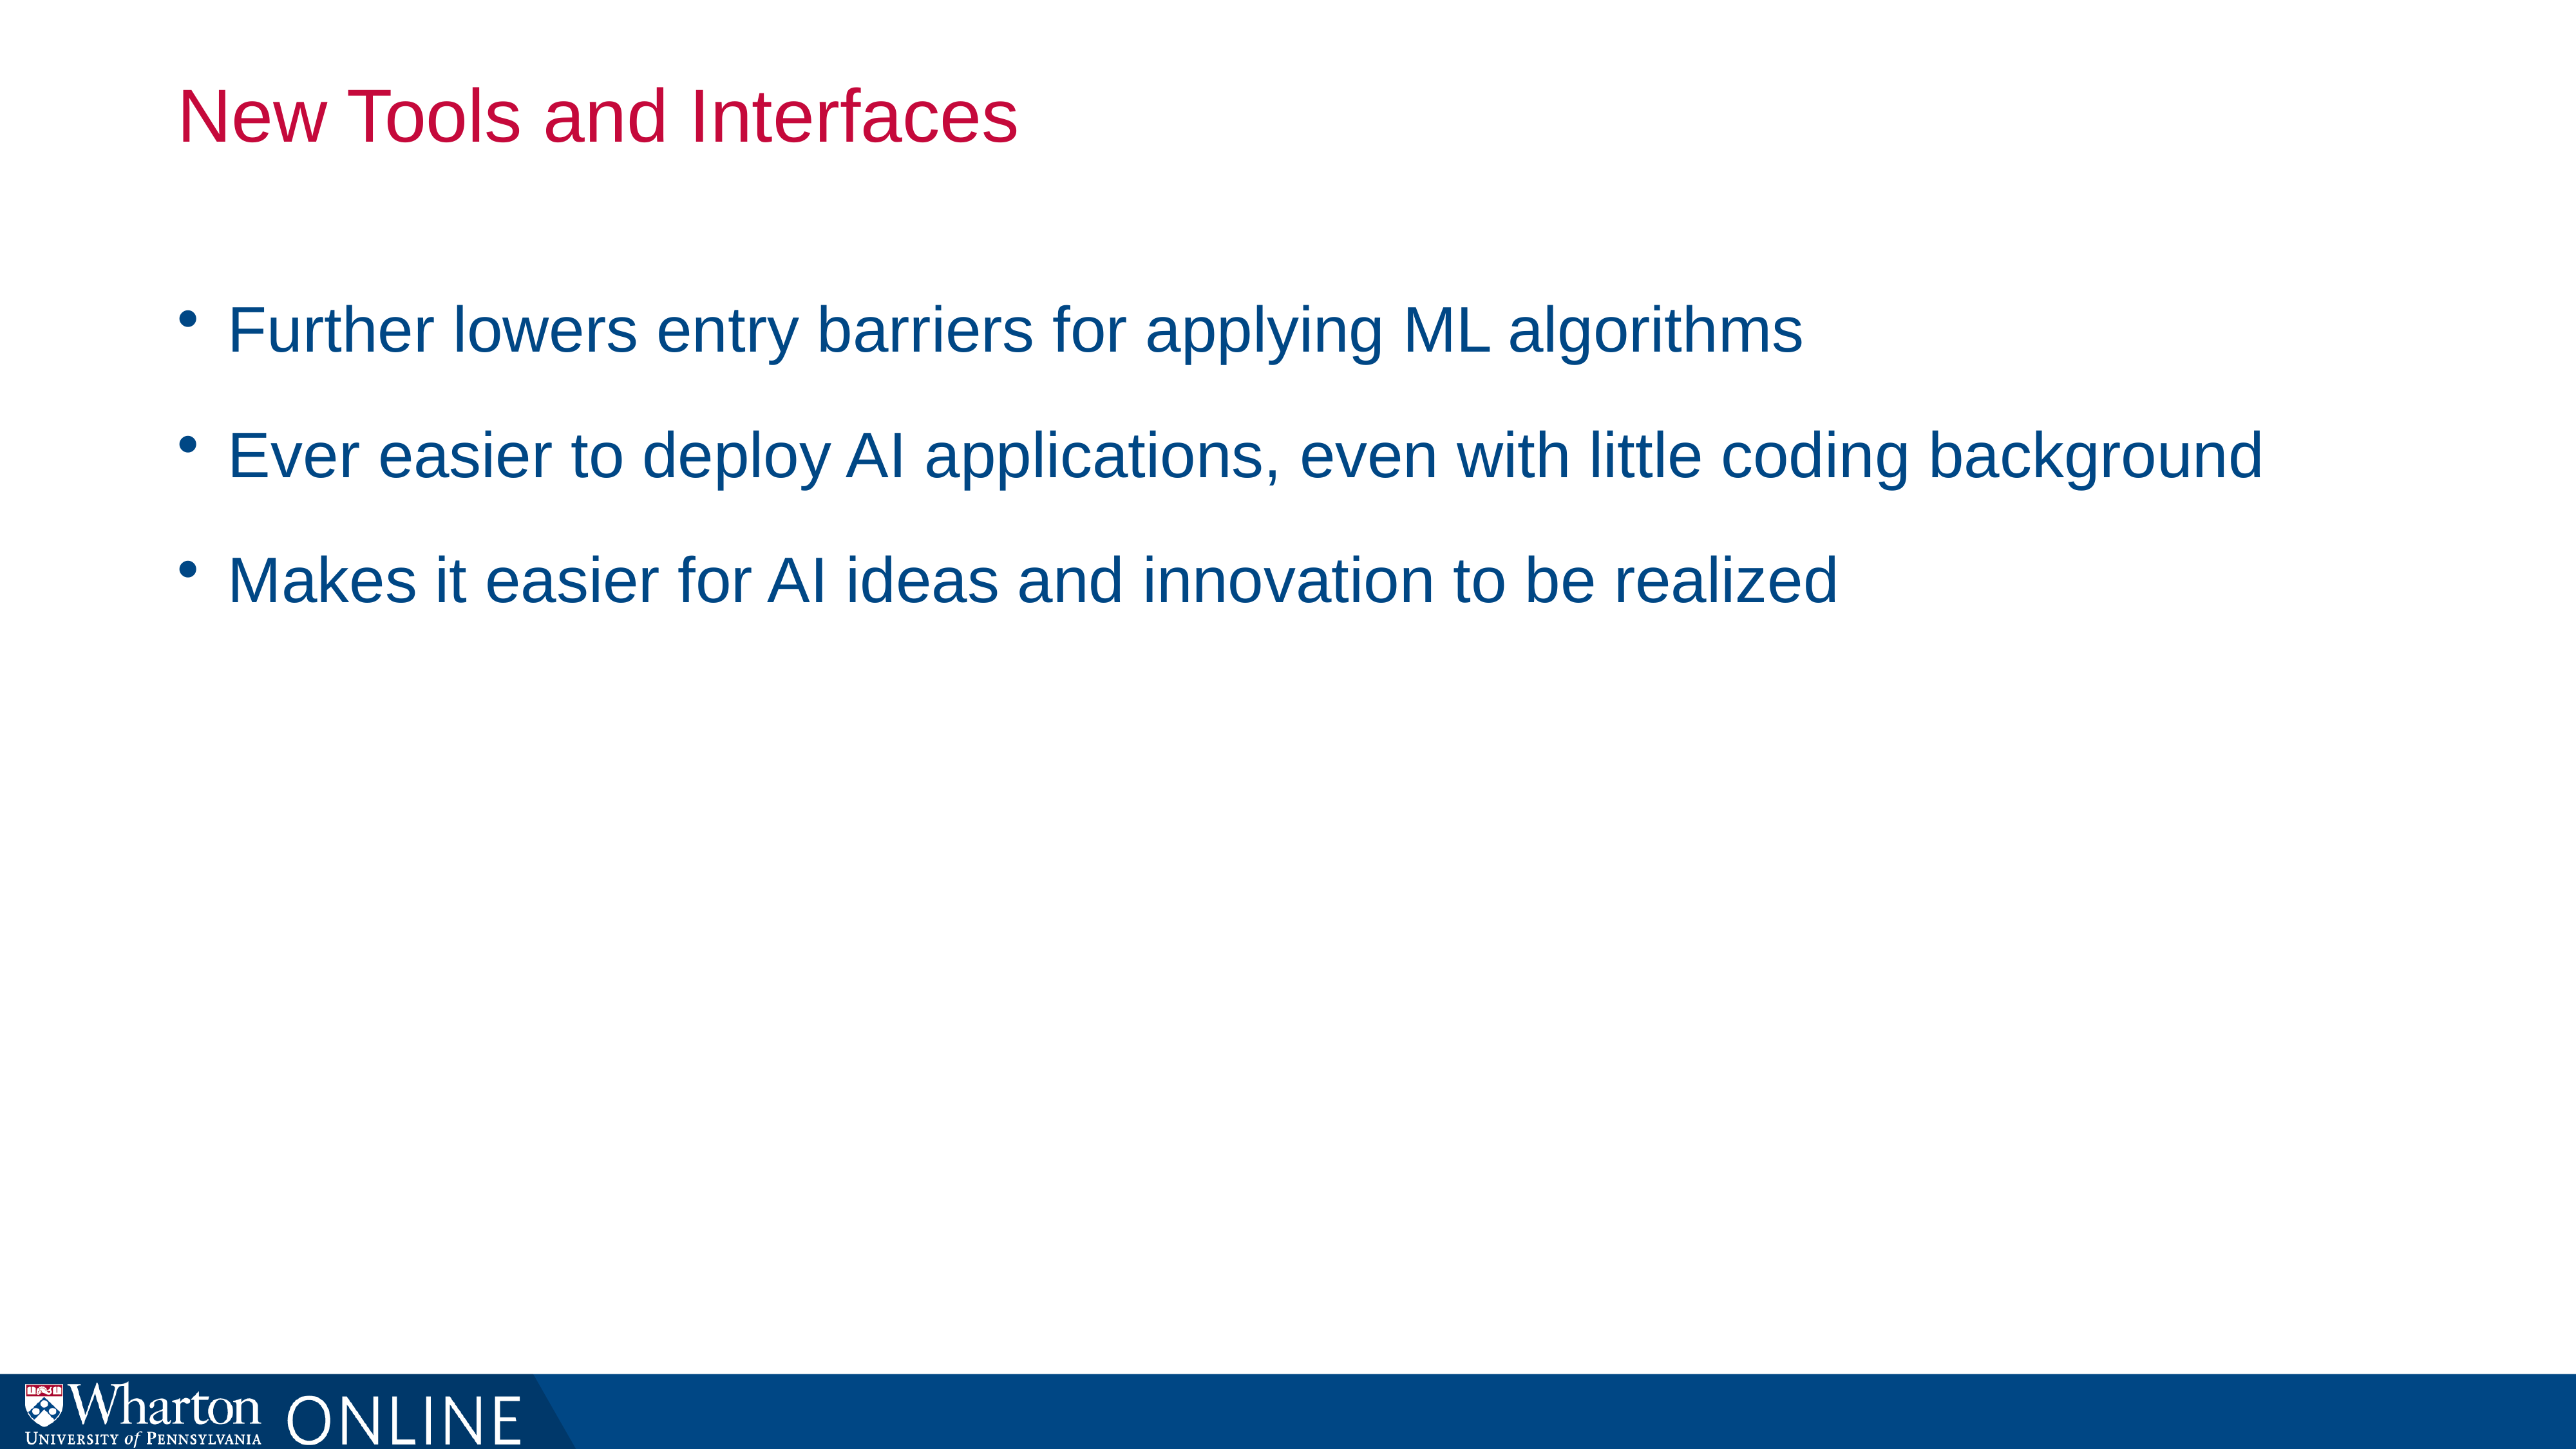

# New Tools and Interfaces
Further lowers entry barriers for applying ML algorithms
Ever easier to deploy AI applications, even with little coding background
Makes it easier for AI ideas and innovation to be realized